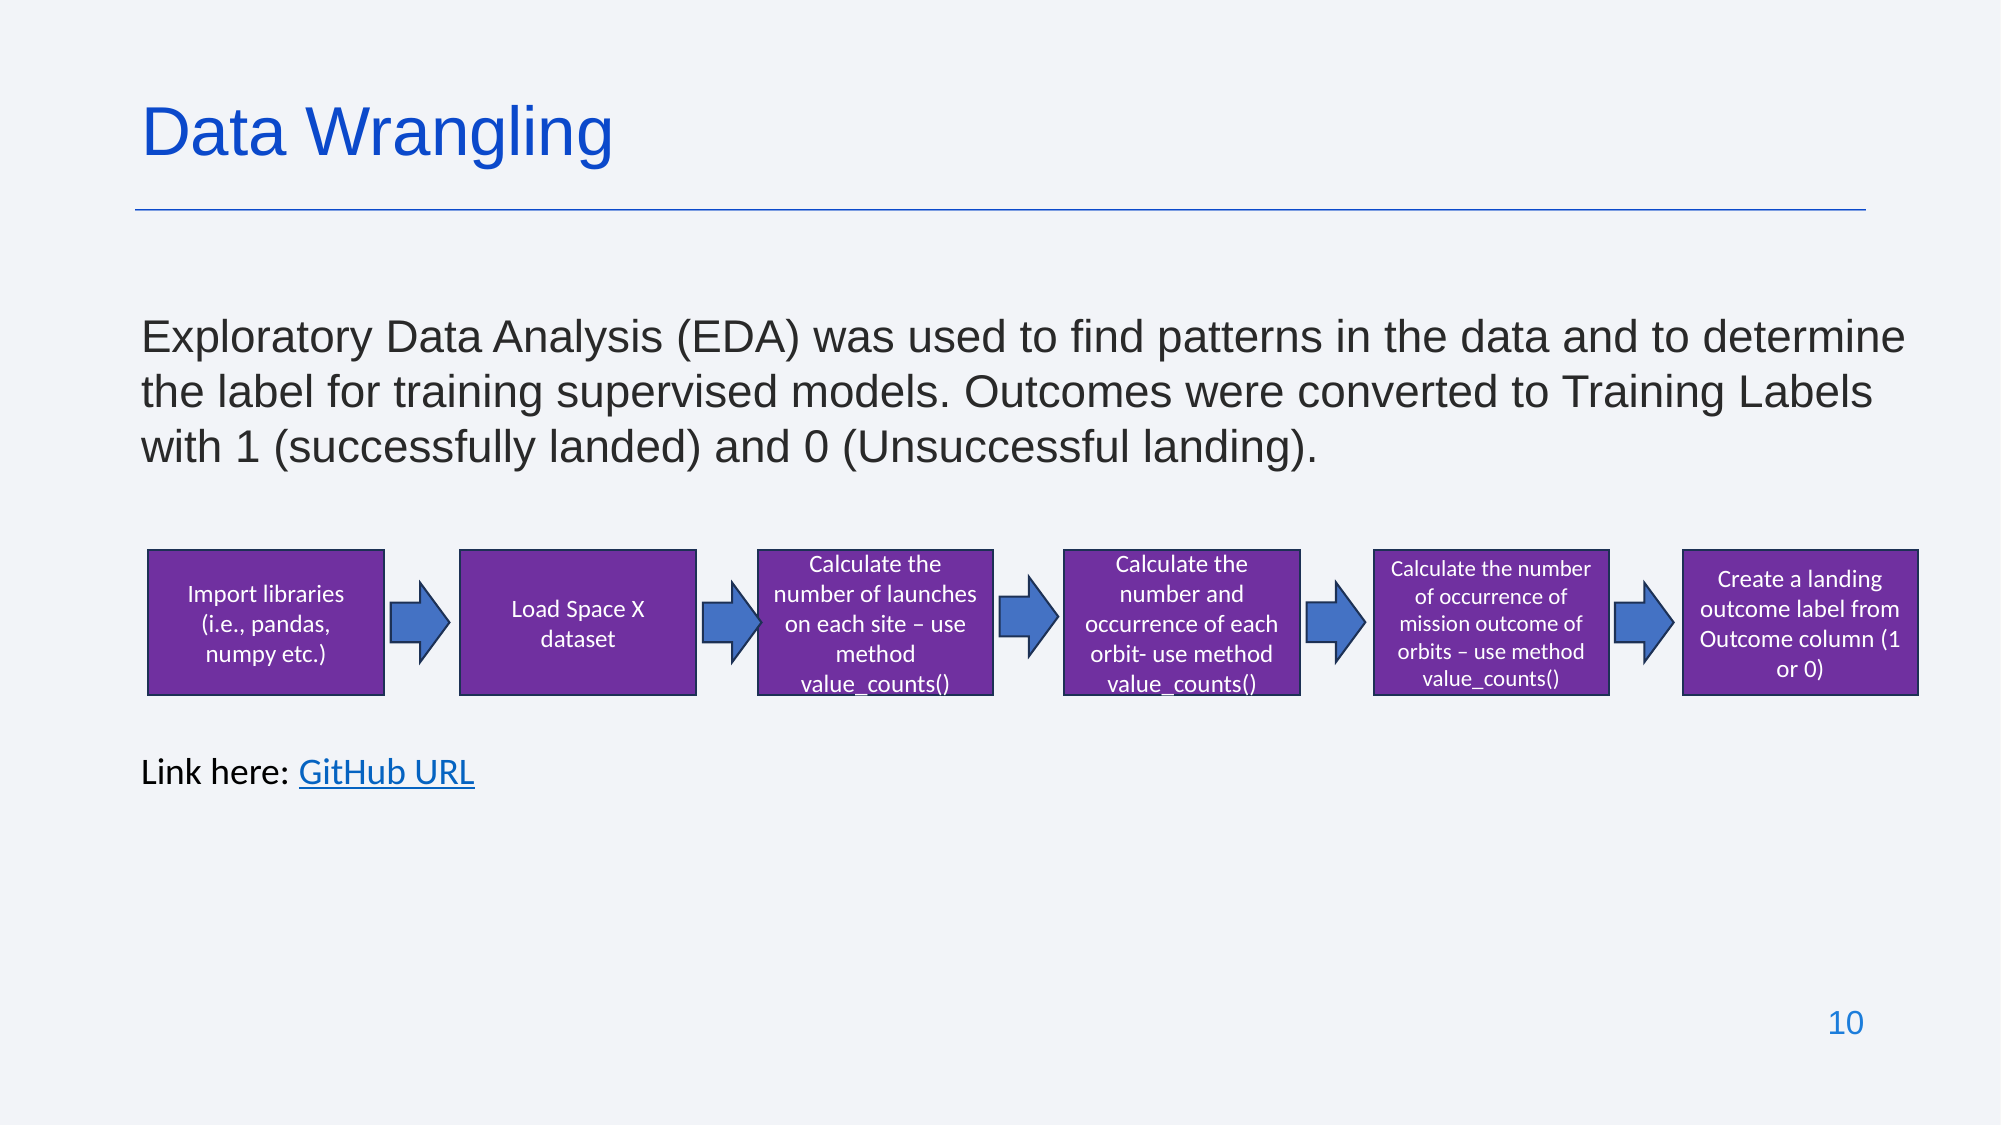

Data Wrangling
Exploratory Data Analysis (EDA) was used to find patterns in the data and to determine the label for training supervised models. Outcomes were converted to Training Labels with 1 (successfully landed) and 0 (Unsuccessful landing).

Link here: GitHub URL

Create a landing outcome label from Outcome column (1 or 0)
Calculate the number of occurrence of mission outcome of orbits – use method value_counts()
Import libraries (i.e., pandas, numpy etc.)
Load Space X dataset
Calculate the number of launches on each site – use method value_counts()
Calculate the number and occurrence of each orbit- use method value_counts()

10